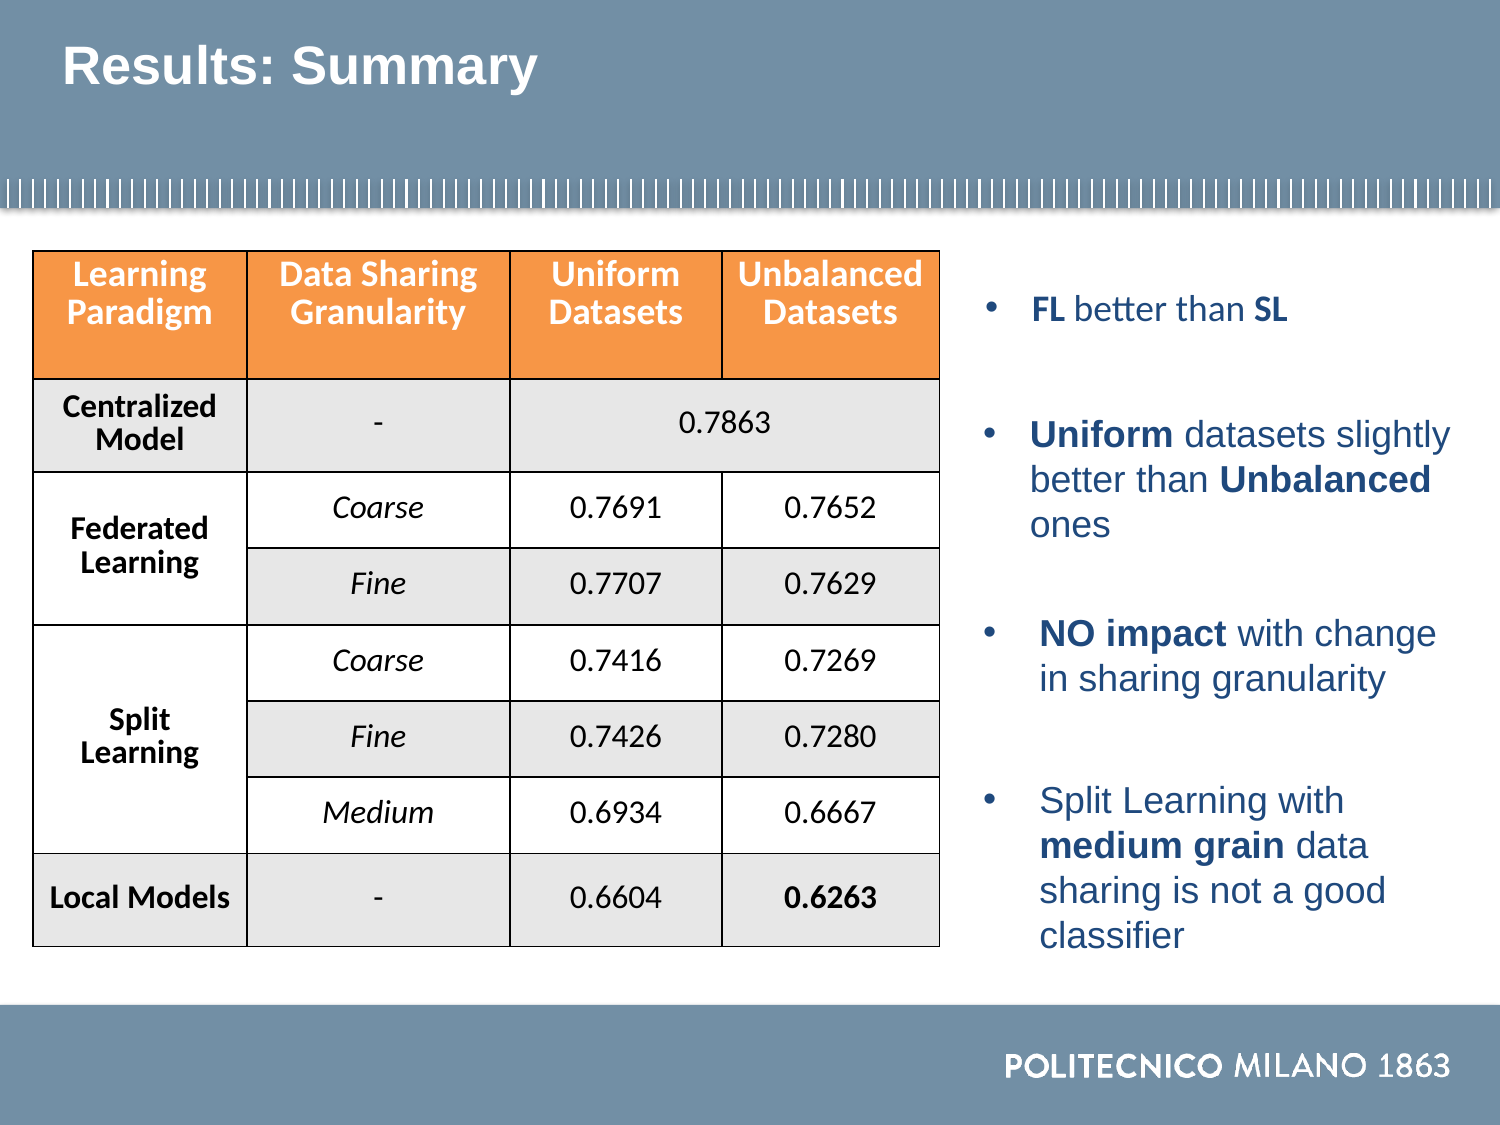

# Results: Summary
| Learning Paradigm | Data Sharing Granularity | Uniform Datasets | Unbalanced Datasets |
| --- | --- | --- | --- |
| Centralized Model | - | 0.7863 |  |
| Federated Learning | Coarse | 0.7691 | 0.7652 |
|  | Fine | 0.7707 | 0.7629 |
| Split Learning | Coarse | 0.7416 | 0.7269 |
|  | Fine | 0.7426 | 0.7280 |
|  | Medium | 0.6934 | 0.6667 |
| Local Models | - | 0.6604 | 0.6263 |
FL better than SL
Uniform datasets slightly better than Unbalanced ones

NO impact with change in sharing granularity

Split Learning with medium grain data sharing is not a good classifier